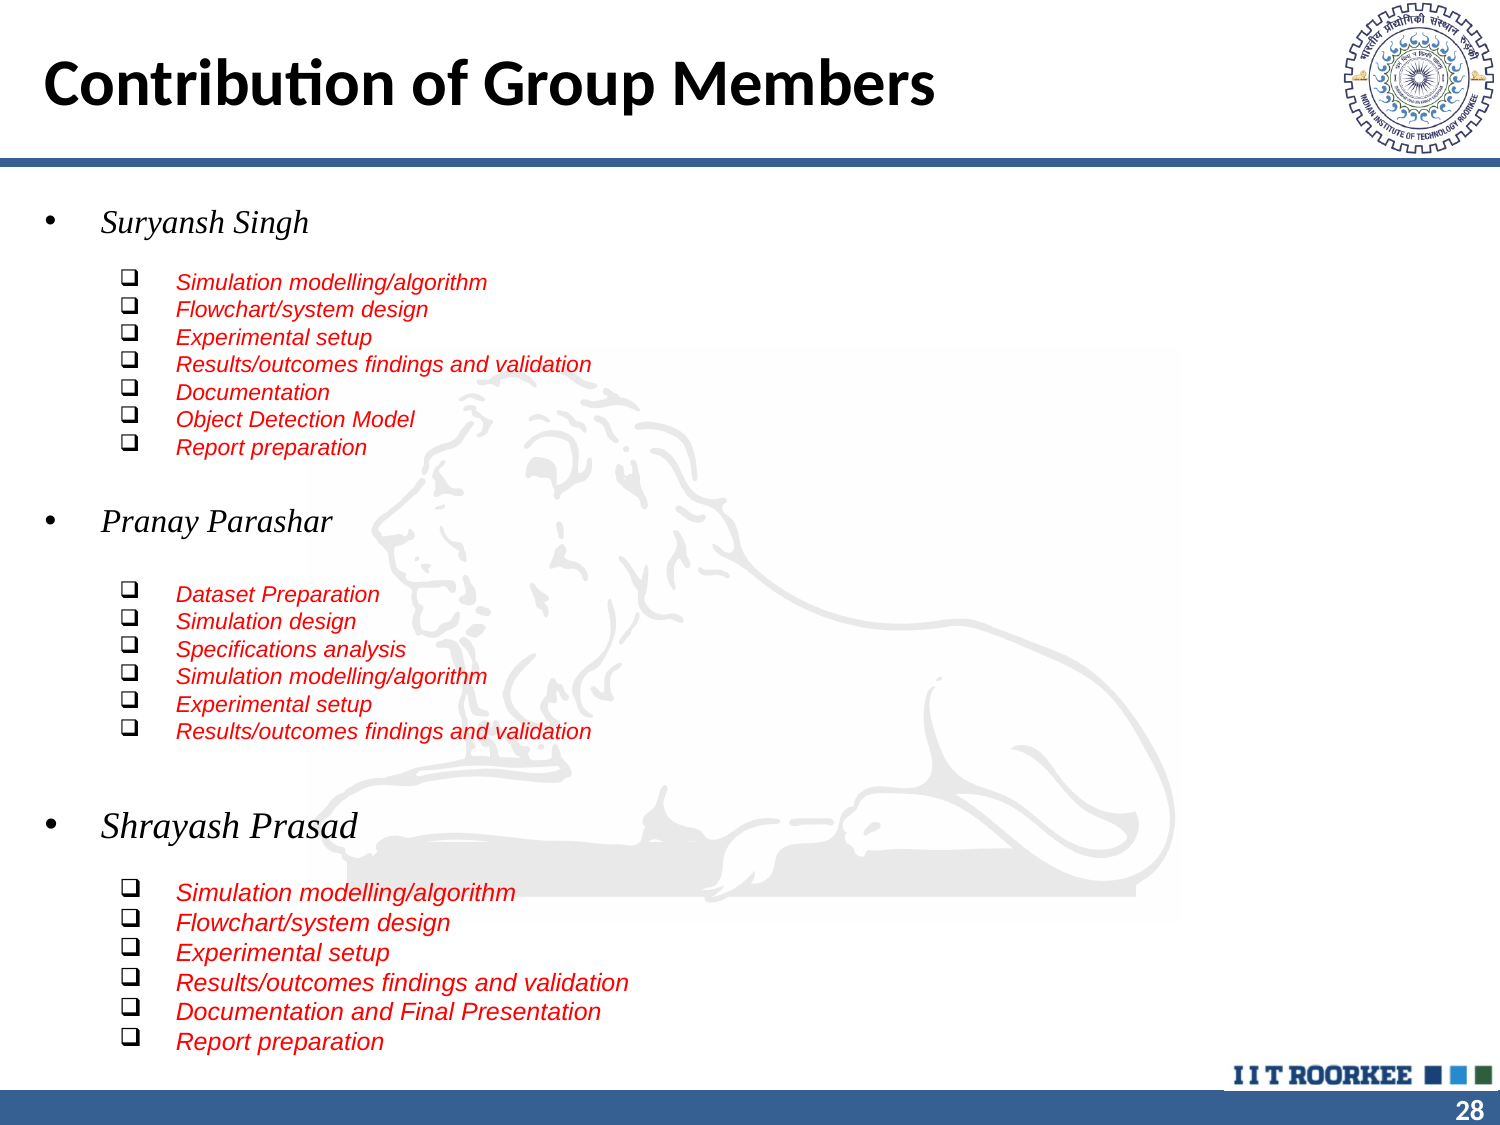

# Contribution of Group Members
Suryansh Singh

Simulation modelling/algorithm
Flowchart/system design
Experimental setup
Results/outcomes findings and validation
Documentation
Object Detection Model
Report preparation

Pranay Parashar

Dataset Preparation
Simulation design
Specifications analysis
Simulation modelling/algorithm
Experimental setup
Results/outcomes findings and validation

Shrayash Prasad

Simulation modelling/algorithm
Flowchart/system design
Experimental setup
Results/outcomes findings and validation
Documentation and Final Presentation
Report preparation